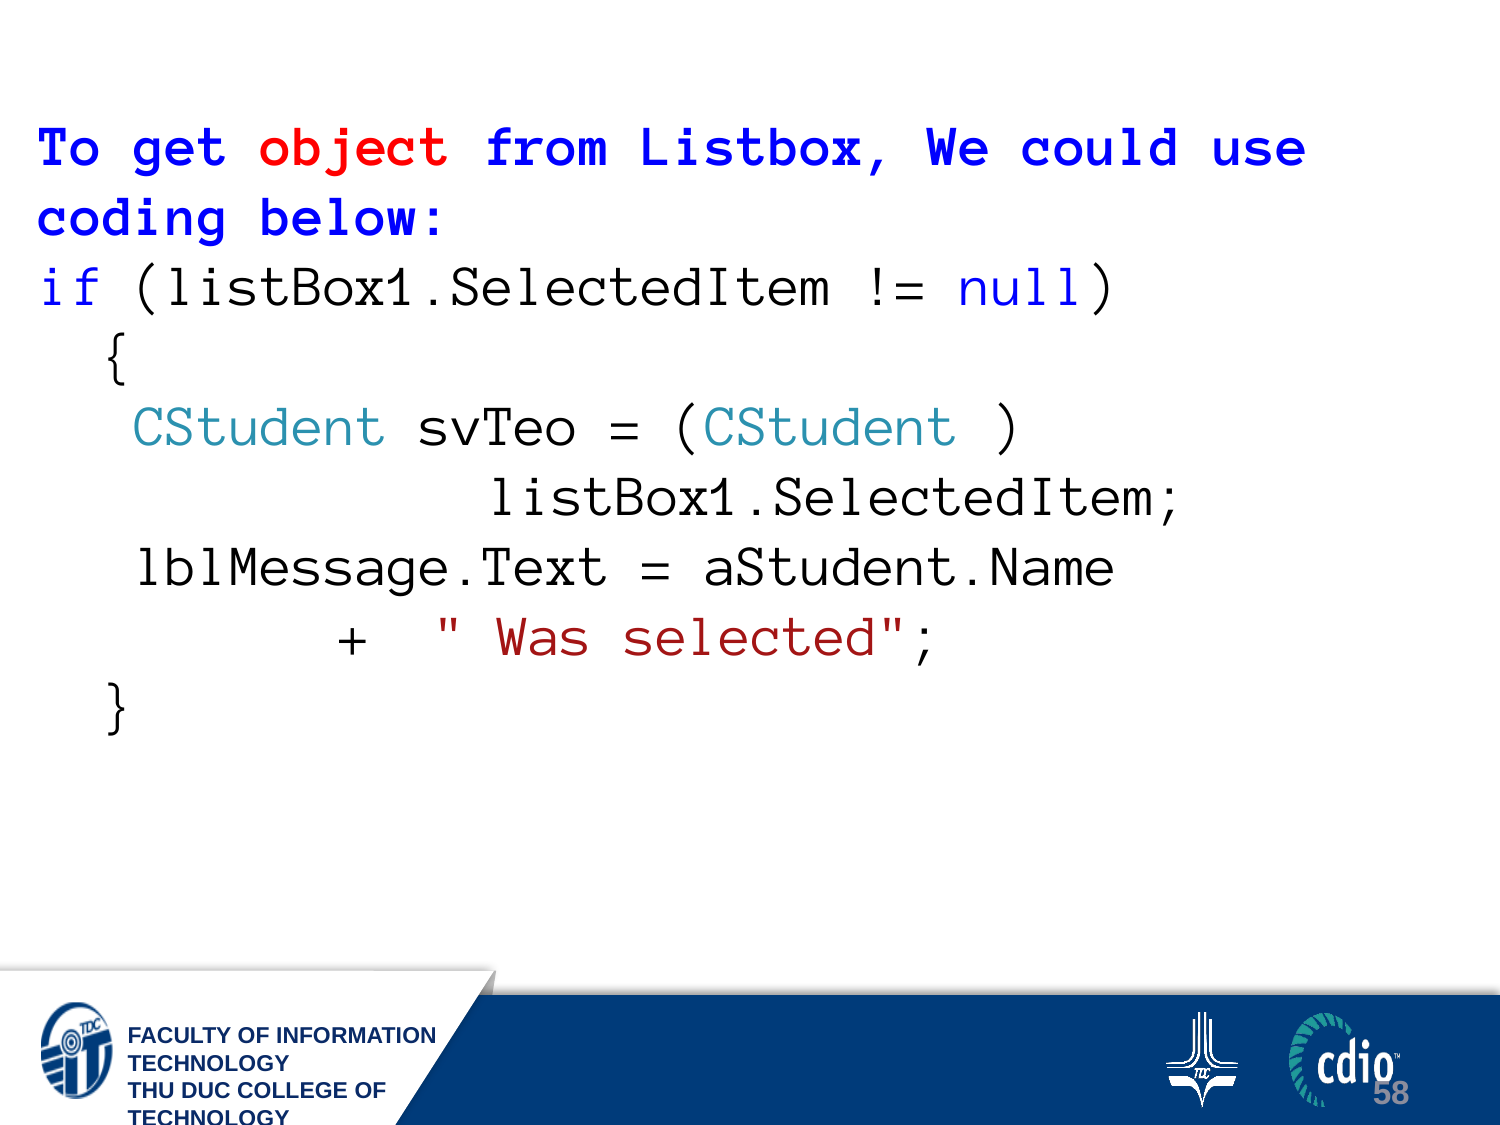

To get object from Listbox, We could use coding below:
if (listBox1.SelectedItem != null)
  {
   CStudent svTeo = (CStudent )
			listBox1.SelectedItem;
   lblMessage.Text = aStudent.Name
		+  " Was selected";
  }
58